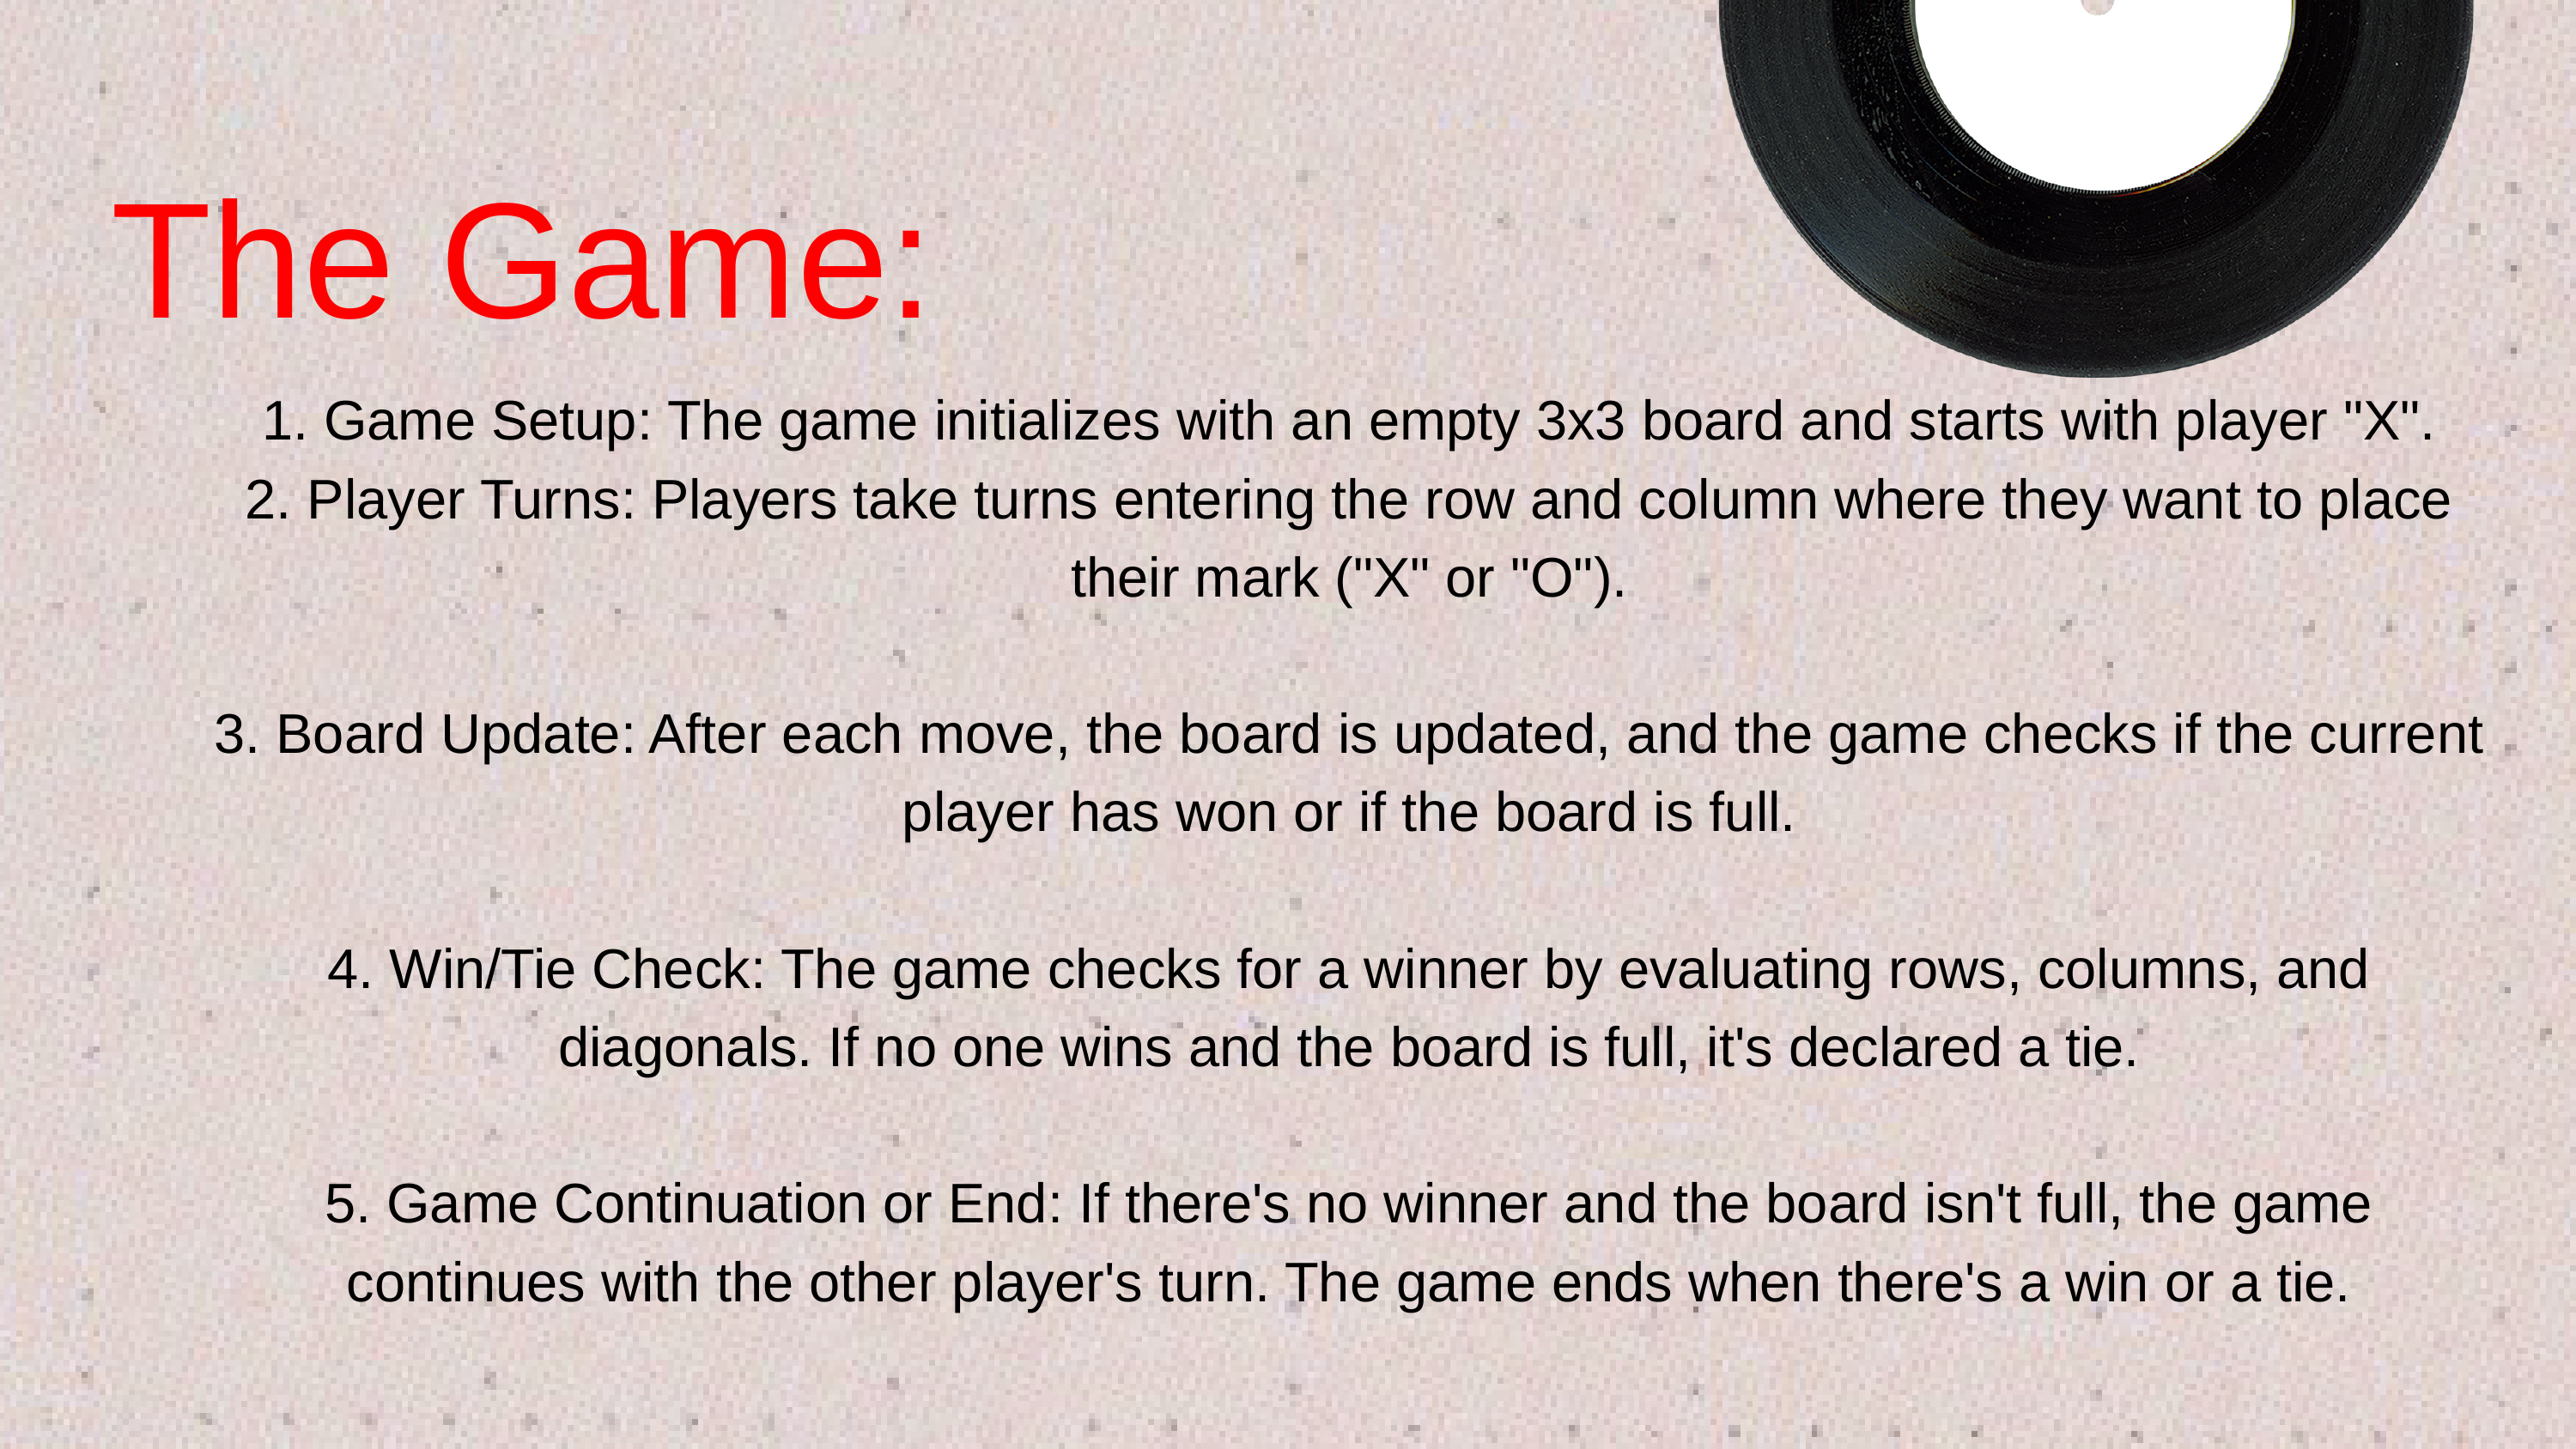

The Game:
1. Game Setup: The game initializes with an empty 3x3 board and starts with player "X".
2. Player Turns: Players take turns entering the row and column where they want to place their mark ("X" or "O").

3. Board Update: After each move, the board is updated, and the game checks if the current player has won or if the board is full.

4. Win/Tie Check: The game checks for a winner by evaluating rows, columns, and diagonals. If no one wins and the board is full, it's declared a tie.

5. Game Continuation or End: If there's no winner and the board isn't full, the game continues with the other player's turn. The game ends when there's a win or a tie.